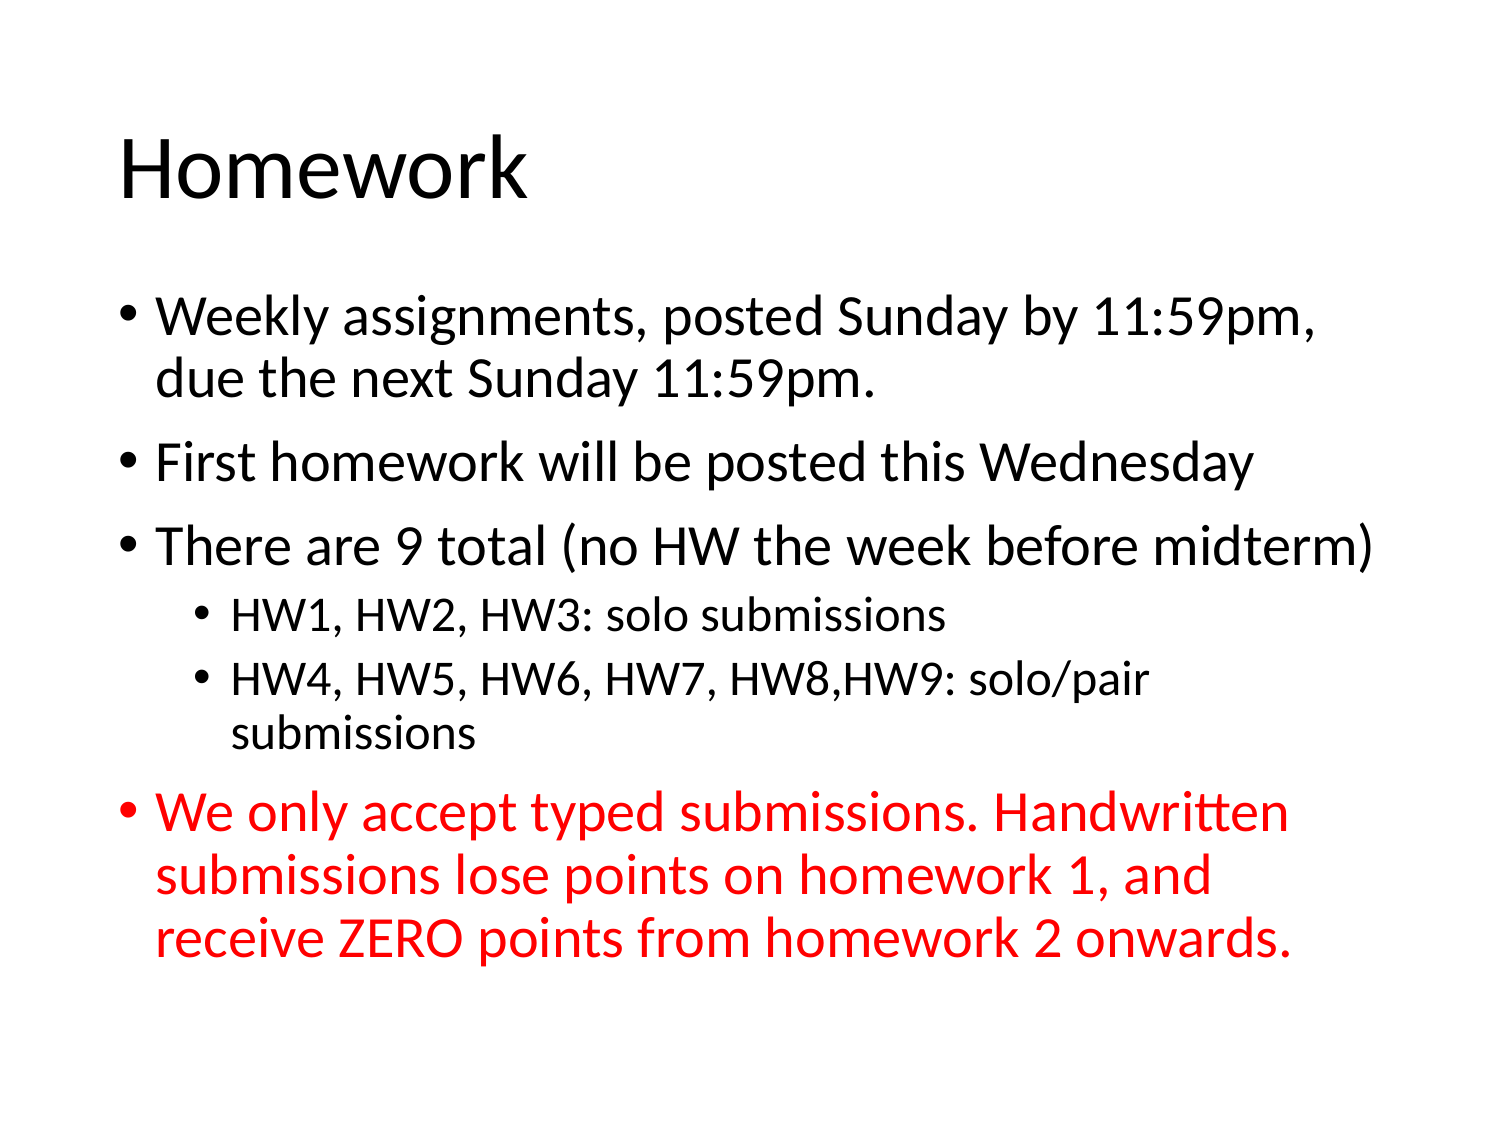

# Homework
Weekly assignments, posted Sunday by 11:59pm, due the next Sunday 11:59pm.
First homework will be posted this Wednesday
There are 9 total (no HW the week before midterm)
HW1, HW2, HW3: solo submissions
HW4, HW5, HW6, HW7, HW8,HW9: solo/pair submissions
We only accept typed submissions. Handwritten submissions lose points on homework 1, and receive ZERO points from homework 2 onwards.